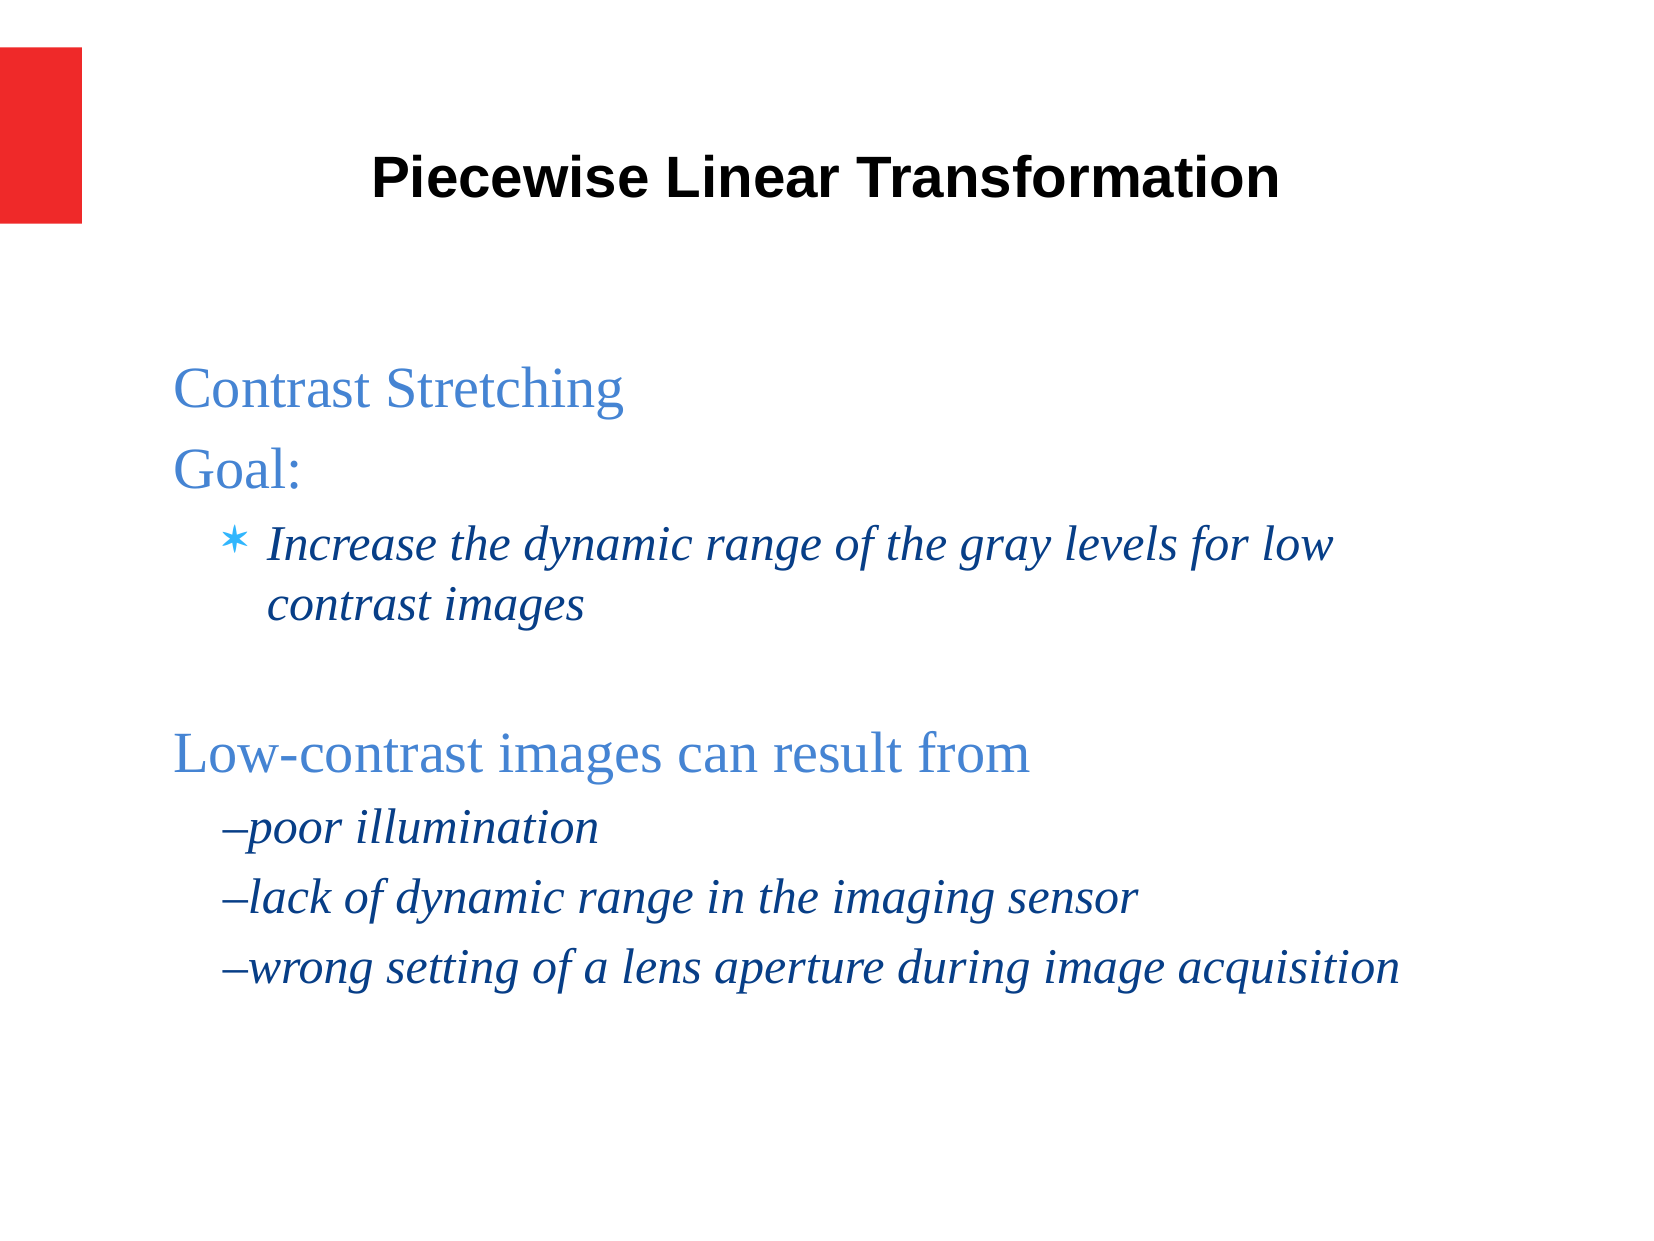

Piecewise Linear Transformation
Contrast Stretching
Goal:
Increase the dynamic range of the gray levels for low contrast images

Low-contrast images can result from
–poor illumination
–lack of dynamic range in the imaging sensor
–wrong setting of a lens aperture during image acquisition